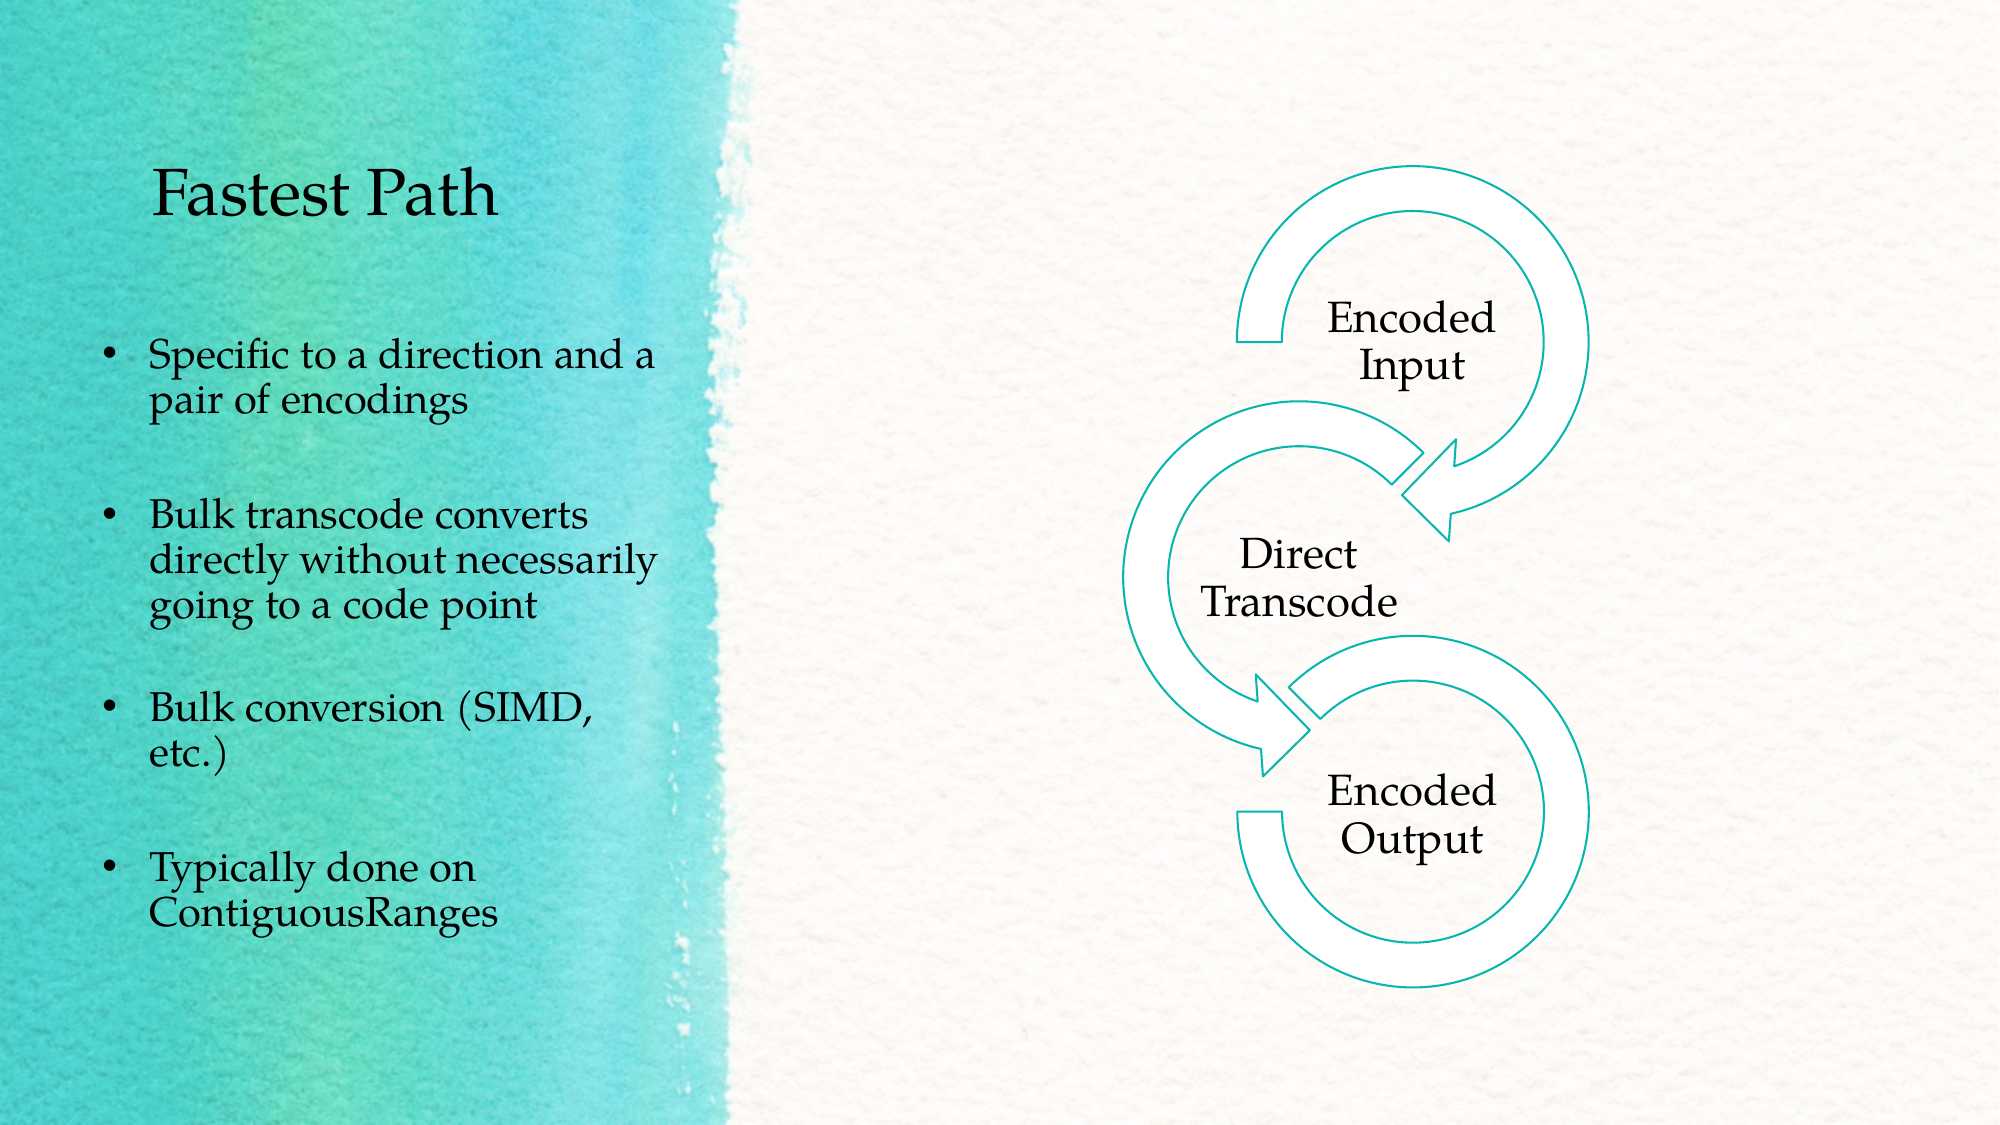

# Fastest Path
Encoded Input
Direct Transcode
Encoded Output
Specific to a direction and a pair of encodings

Bulk transcode converts directly without necessarily going to a code point
Bulk conversion (SIMD, etc.)

Typically done on ContiguousRanges